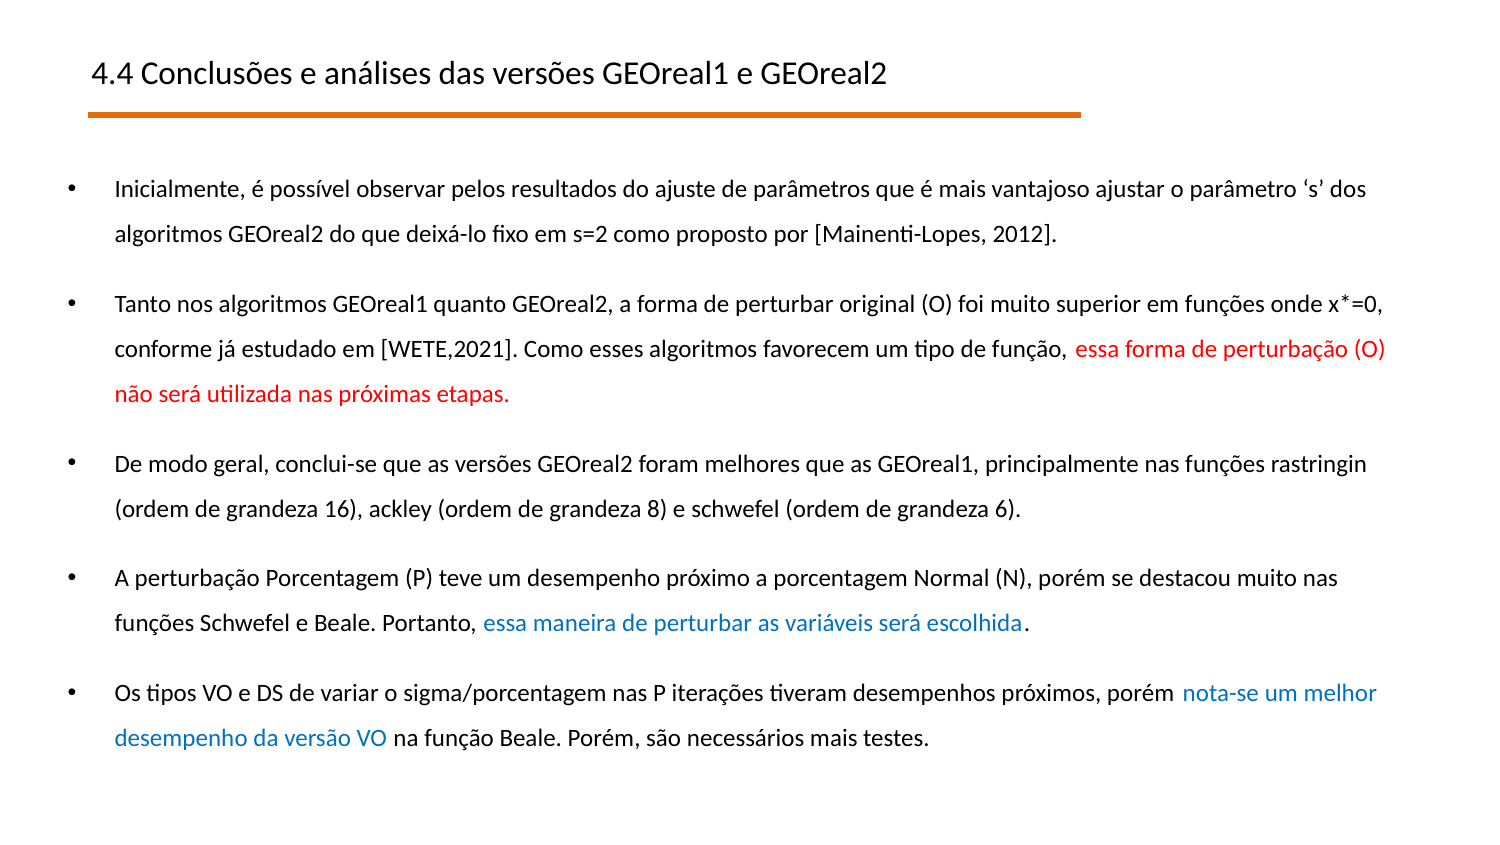

4.4 Conclusões e análises das versões GEOreal1 e GEOreal2
Inicialmente, é possível observar pelos resultados do ajuste de parâmetros que é mais vantajoso ajustar o parâmetro ‘s’ dos algoritmos GEOreal2 do que deixá-lo fixo em s=2 como proposto por [Mainenti-Lopes, 2012].
Tanto nos algoritmos GEOreal1 quanto GEOreal2, a forma de perturbar original (O) foi muito superior em funções onde x*=0, conforme já estudado em [WETE,2021]. Como esses algoritmos favorecem um tipo de função, essa forma de perturbação (O) não será utilizada nas próximas etapas.
De modo geral, conclui-se que as versões GEOreal2 foram melhores que as GEOreal1, principalmente nas funções rastringin (ordem de grandeza 16), ackley (ordem de grandeza 8) e schwefel (ordem de grandeza 6).
A perturbação Porcentagem (P) teve um desempenho próximo a porcentagem Normal (N), porém se destacou muito nas funções Schwefel e Beale. Portanto, essa maneira de perturbar as variáveis será escolhida.
Os tipos VO e DS de variar o sigma/porcentagem nas P iterações tiveram desempenhos próximos, porém nota-se um melhor desempenho da versão VO na função Beale. Porém, são necessários mais testes.